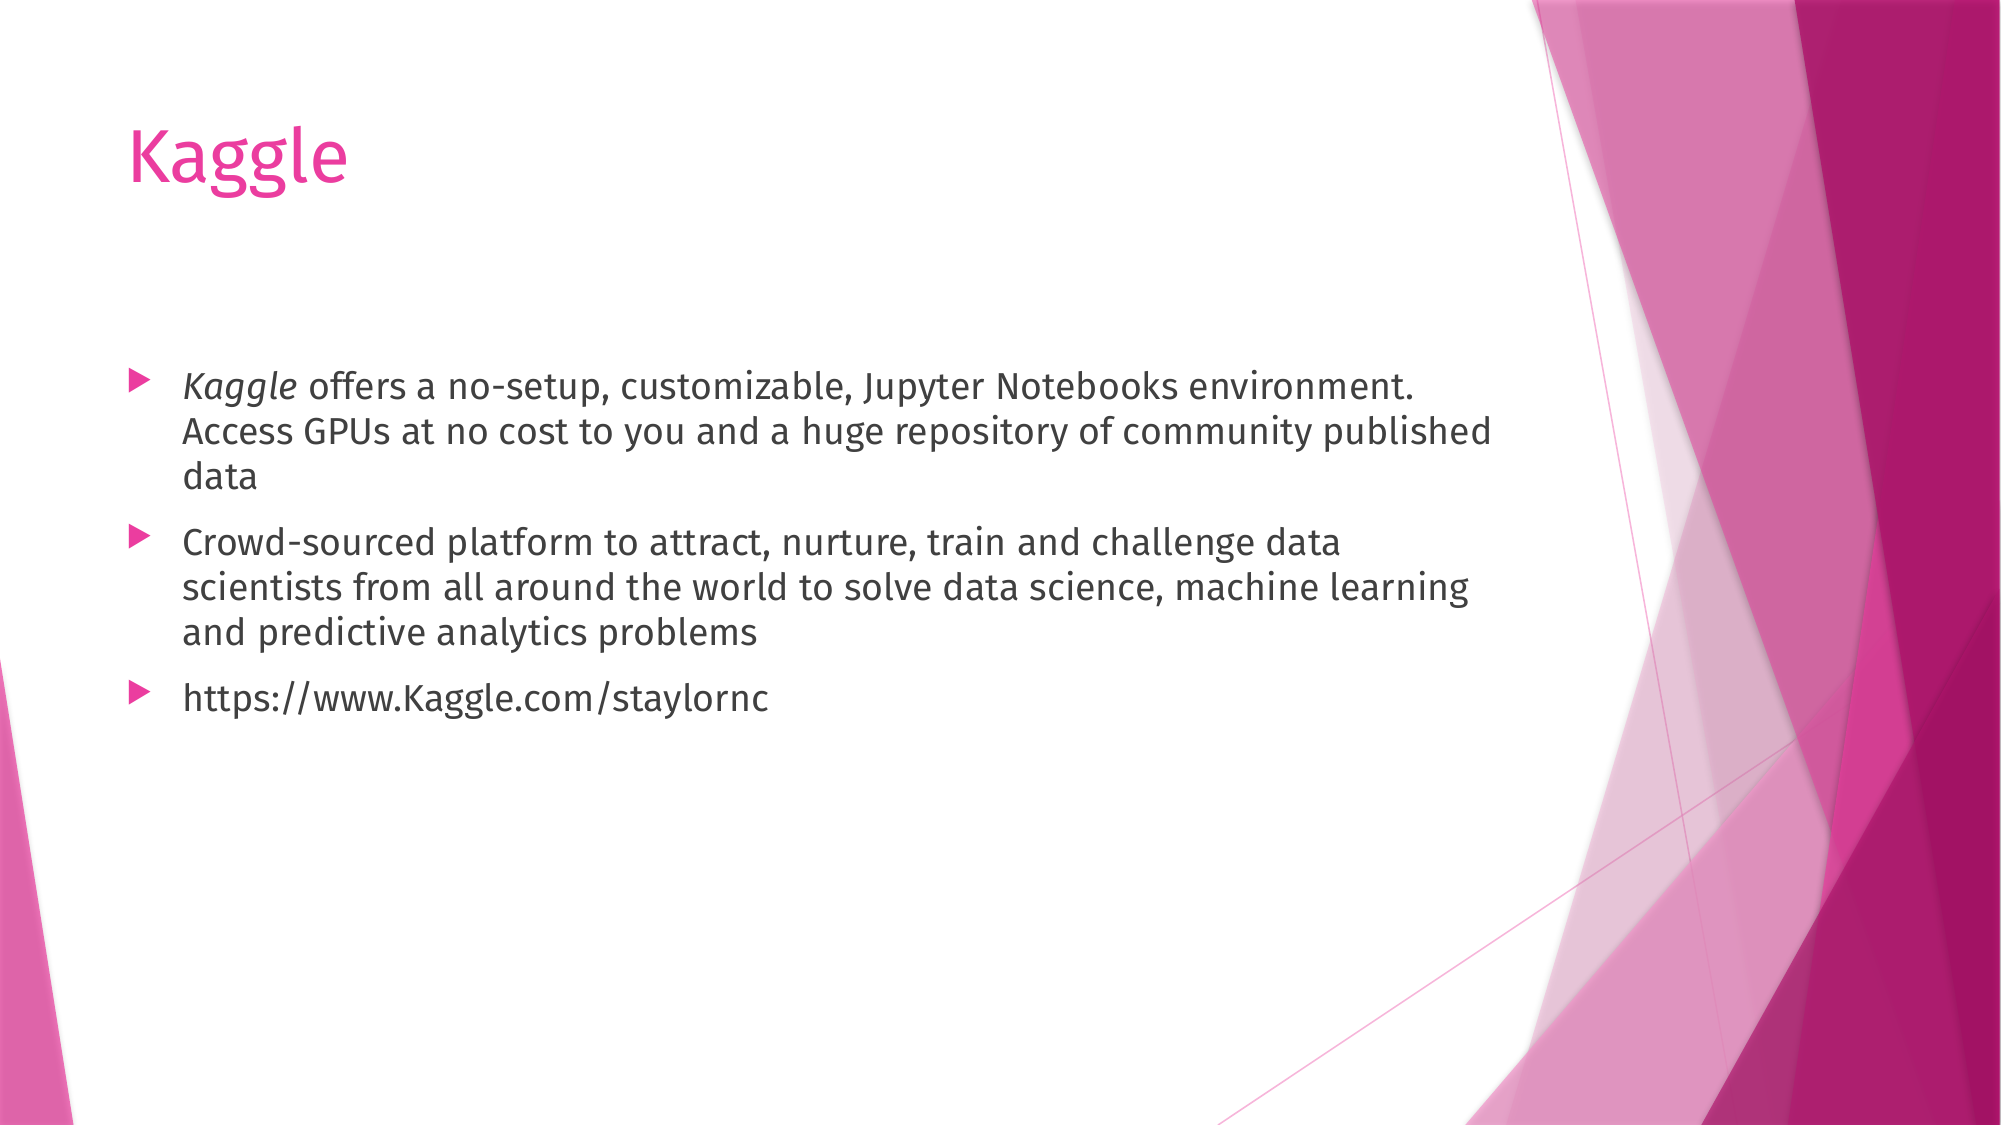

# Kaggle
Kaggle offers a no-setup, customizable, Jupyter Notebooks environment. Access GPUs at no cost to you and a huge repository of community published data
Crowd-sourced platform to attract, nurture, train and challenge data scientists from all around the world to solve data science, machine learning and predictive analytics problems
https://www.Kaggle.com/staylornc